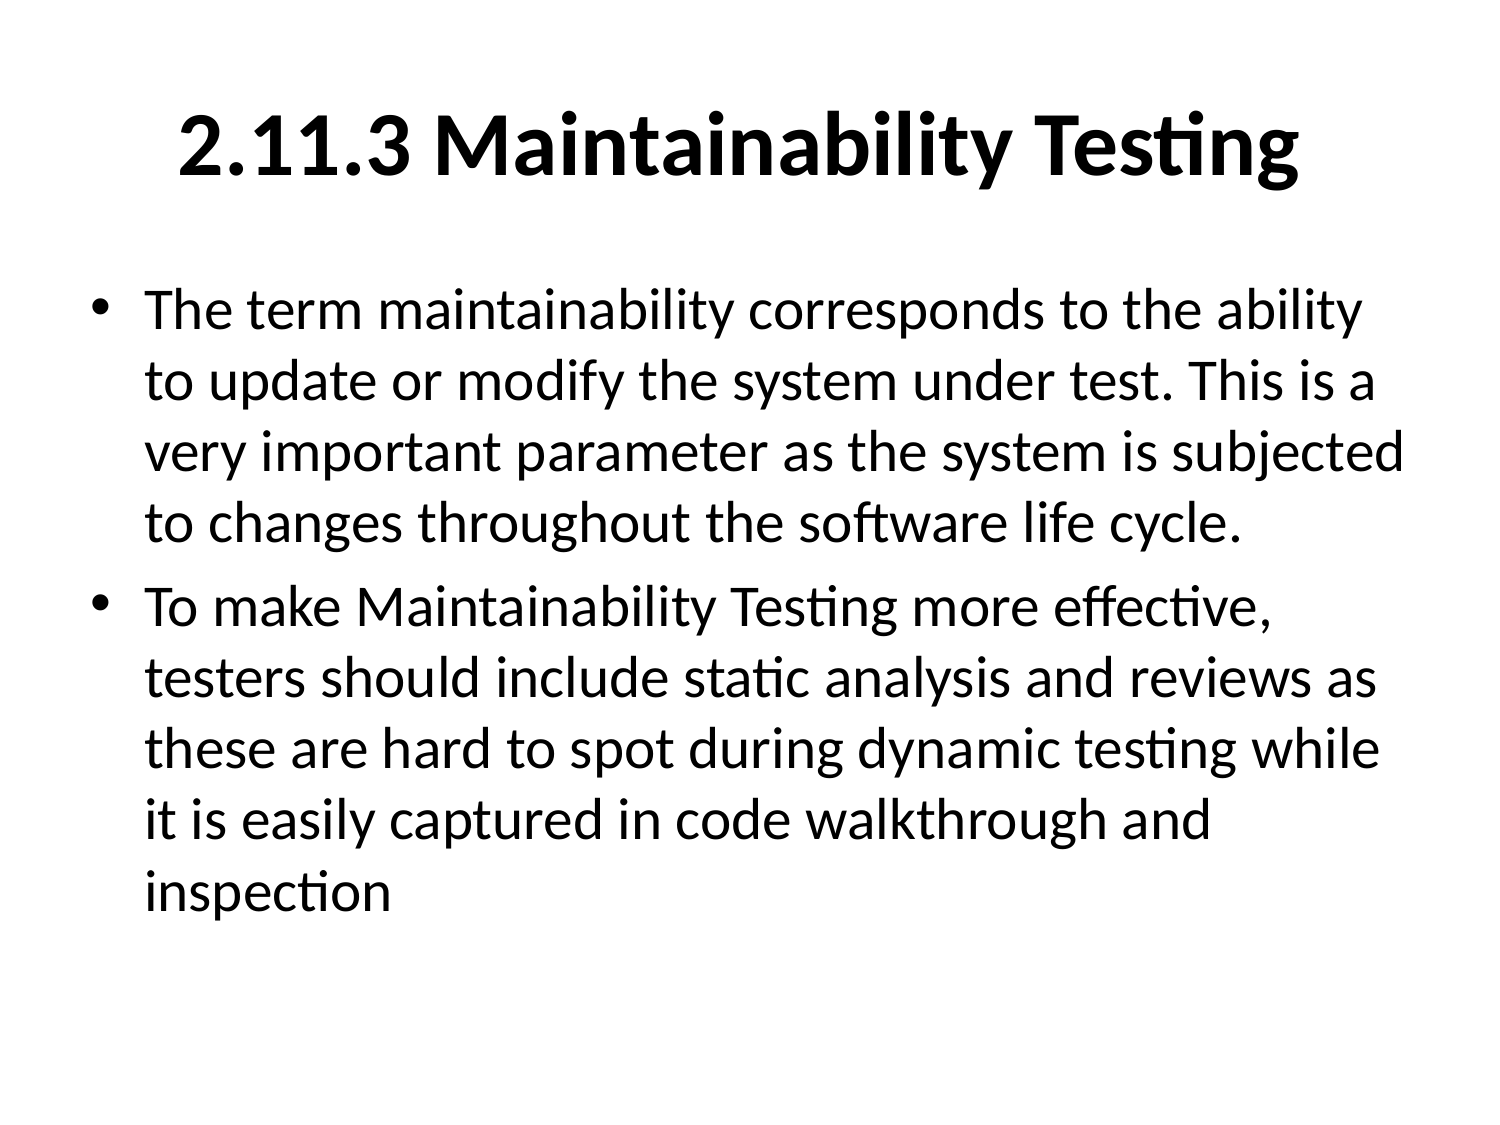

# 2.11.3 Maintainability Testing
The term maintainability corresponds to the ability to update or modify the system under test. This is a very important parameter as the system is subjected to changes throughout the software life cycle.
To make Maintainability Testing more effective, testers should include static analysis and reviews as these are hard to spot during dynamic testing while it is easily captured in code walkthrough and inspection